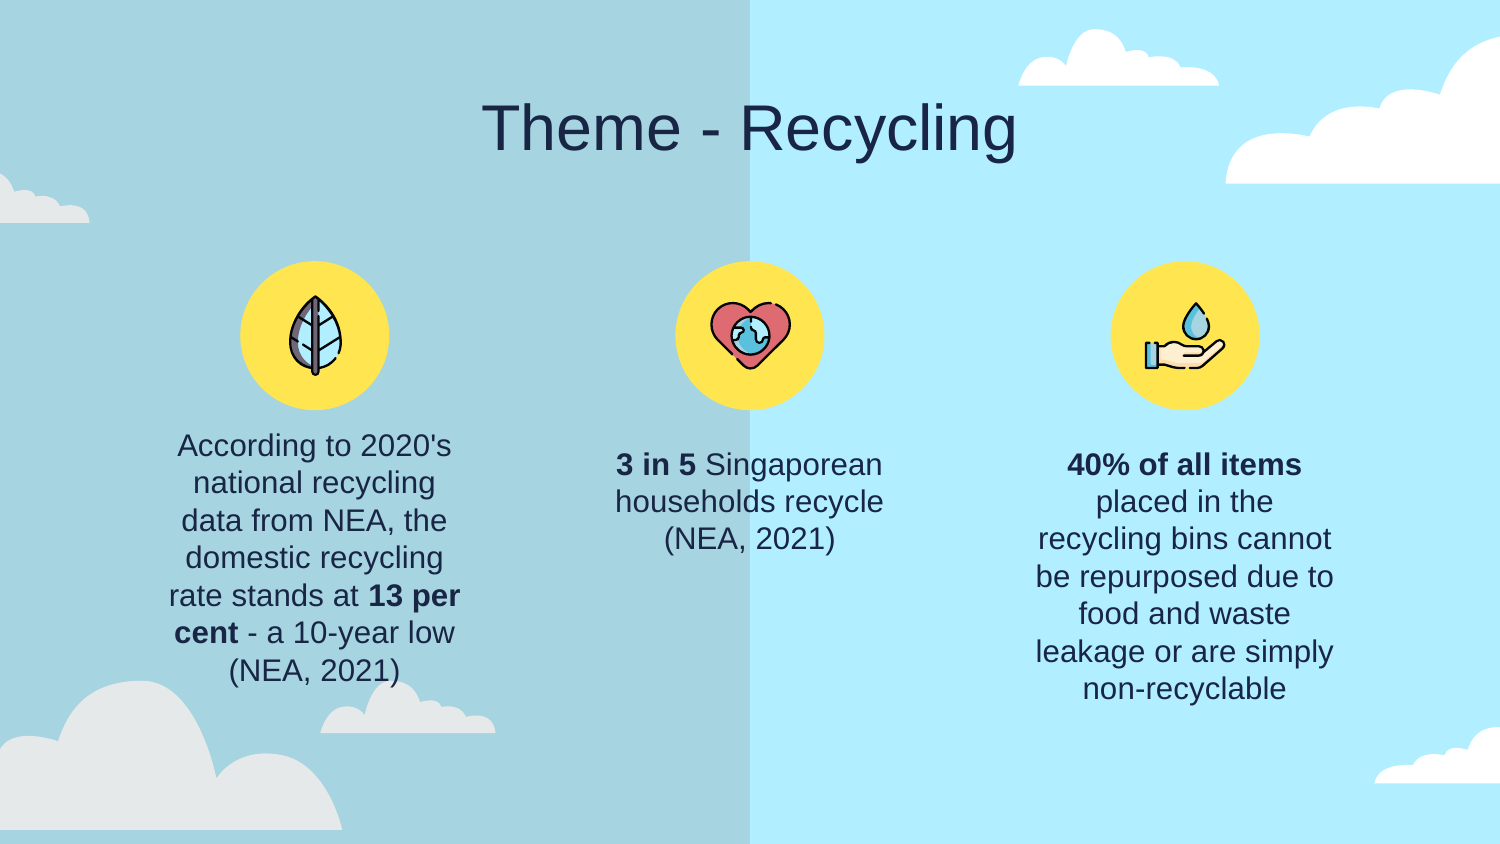

# Theme - Recycling

According to 2020's national recycling data from NEA, the domestic recycling rate stands at 13 per cent - a 10-year low (NEA, 2021)
3 in 5 Singaporean households recycle (NEA, 2021)
40% of all items placed in the recycling bins cannot be repurposed due to food and waste leakage or are simply non-recyclable